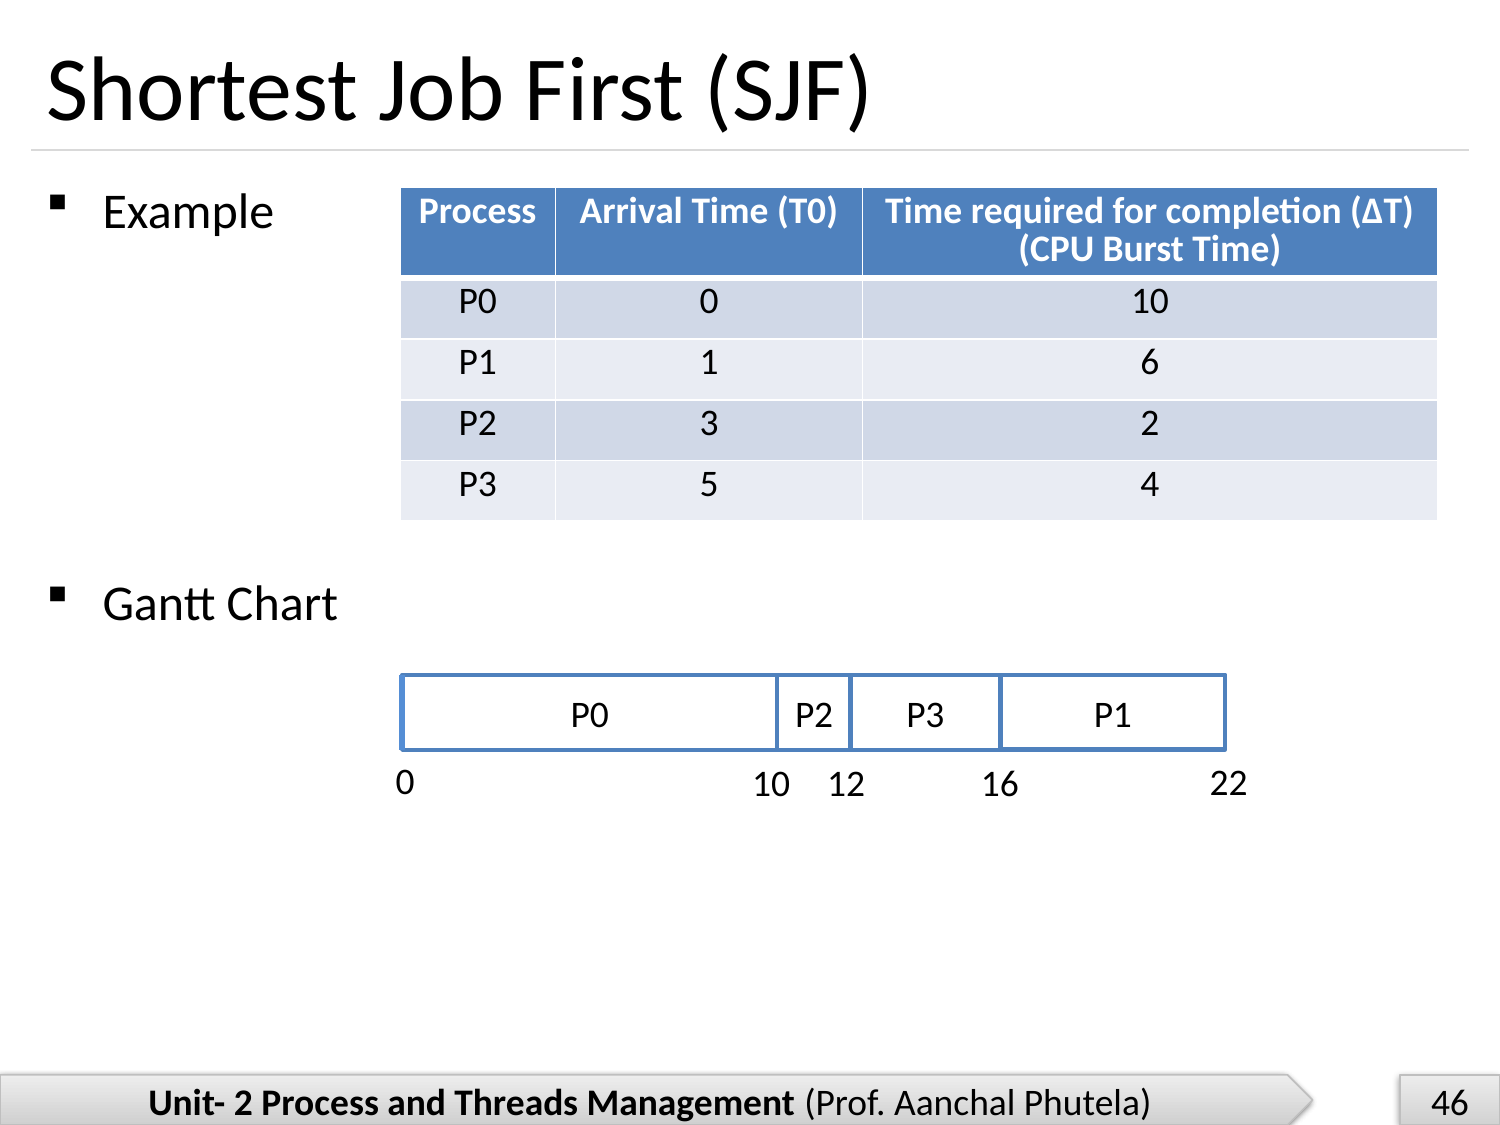

# Shortest Job First (SJF)
Example

Gantt Chart
| Process | Arrival Time (T0) | Time required for completion (∆T) (CPU Burst Time) |
| --- | --- | --- |
| P0 | 0 | 10 |
| P1 | 1 | 6 |
| P2 | 3 | 2 |
| P3 | 5 | 4 |
P1
P0
P2
P3
0
22
10
12
16